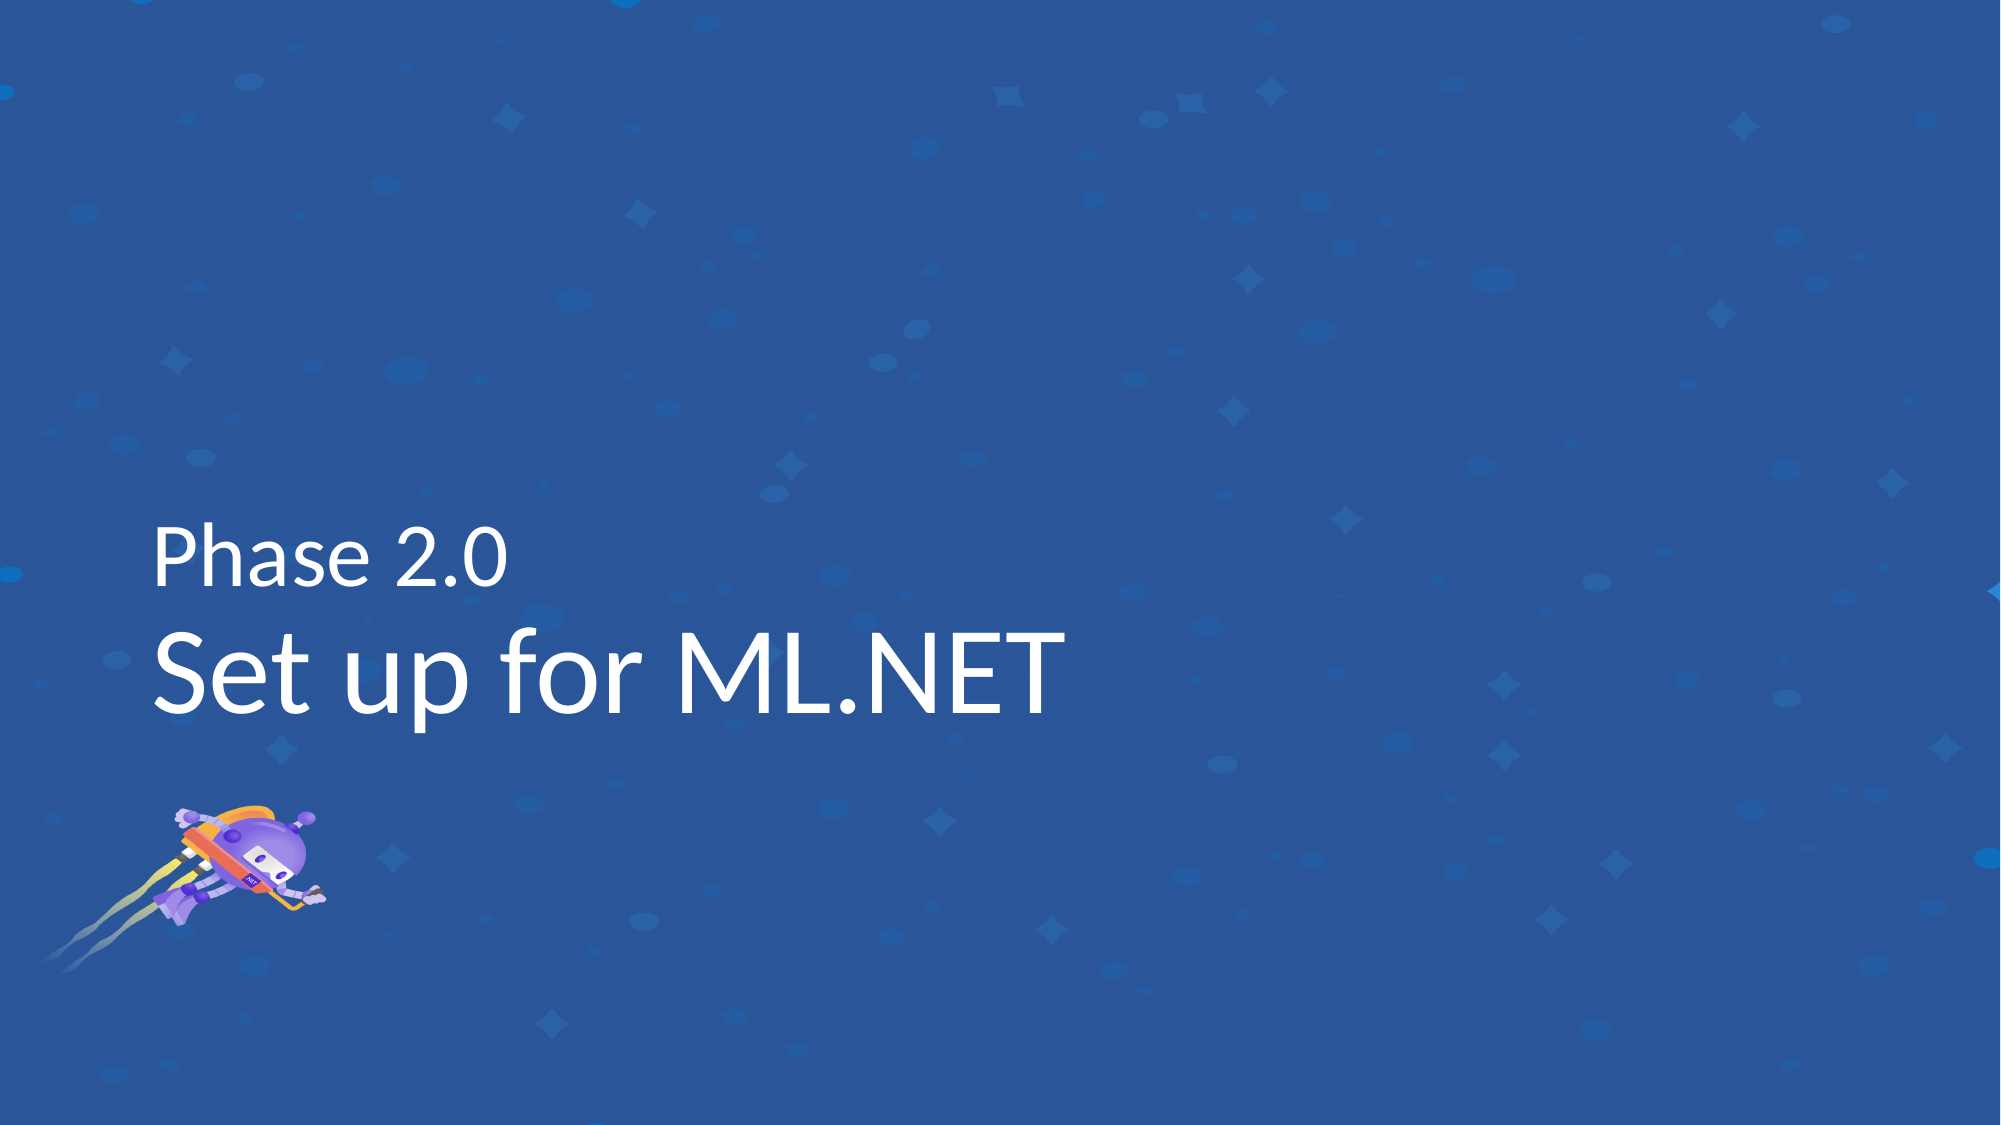

# Phase 2.0 Set up for ML.NET